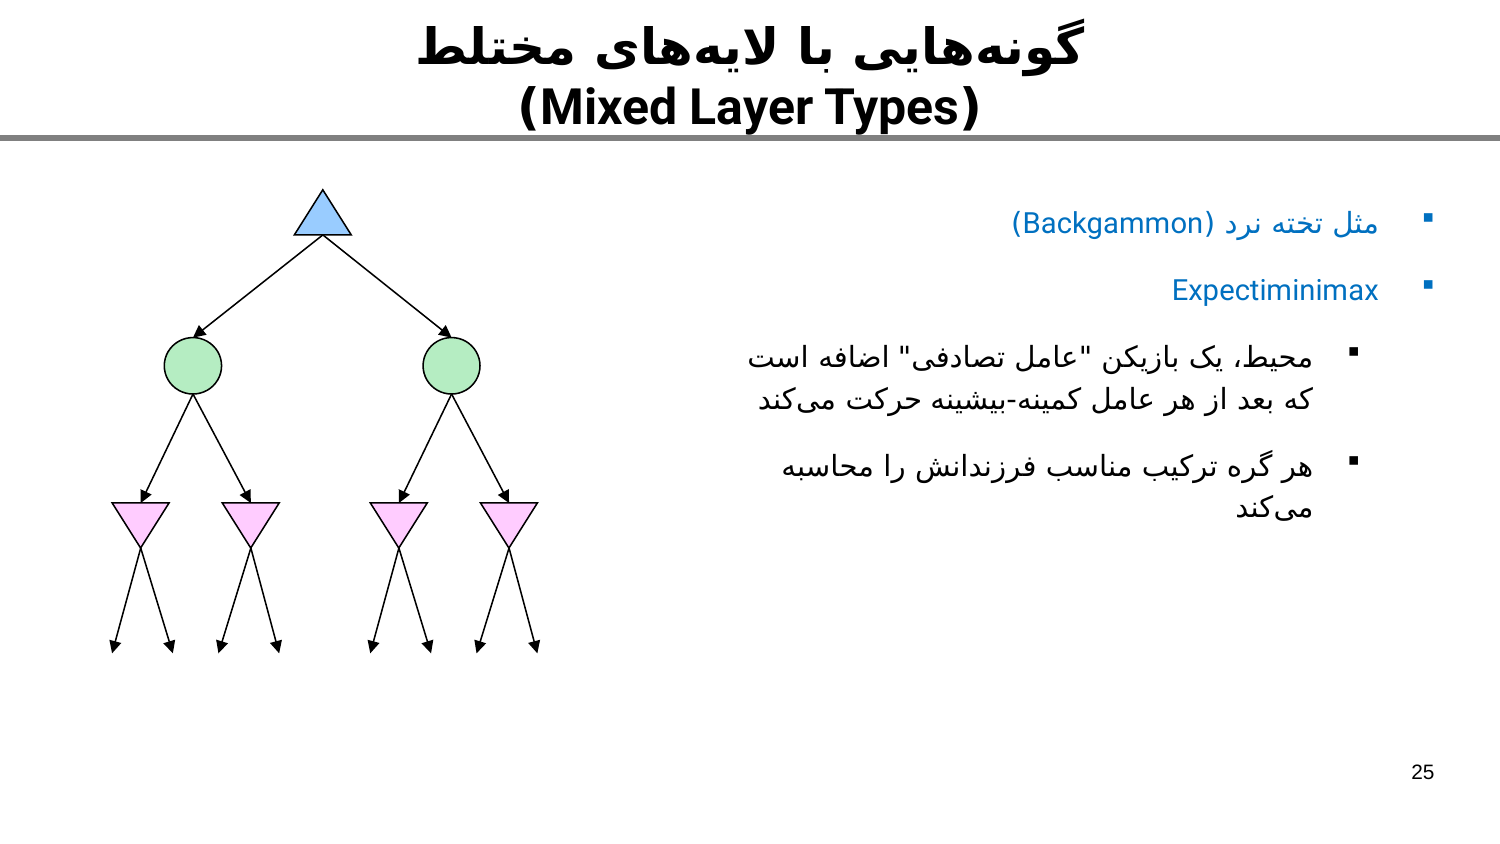

گونه‌هایی با لایه‌های مختلط (Mixed Layer Types)
مثل تخته نرد (Backgammon)
Expectiminimax
محیط، یک بازیکن "عامل تصادفی" اضافه است که بعد از هر عامل کمینه-بیشینه حرکت می‌کند
هر گره ترکیب مناسب فرزندانش را محاسبه می‌کند

25